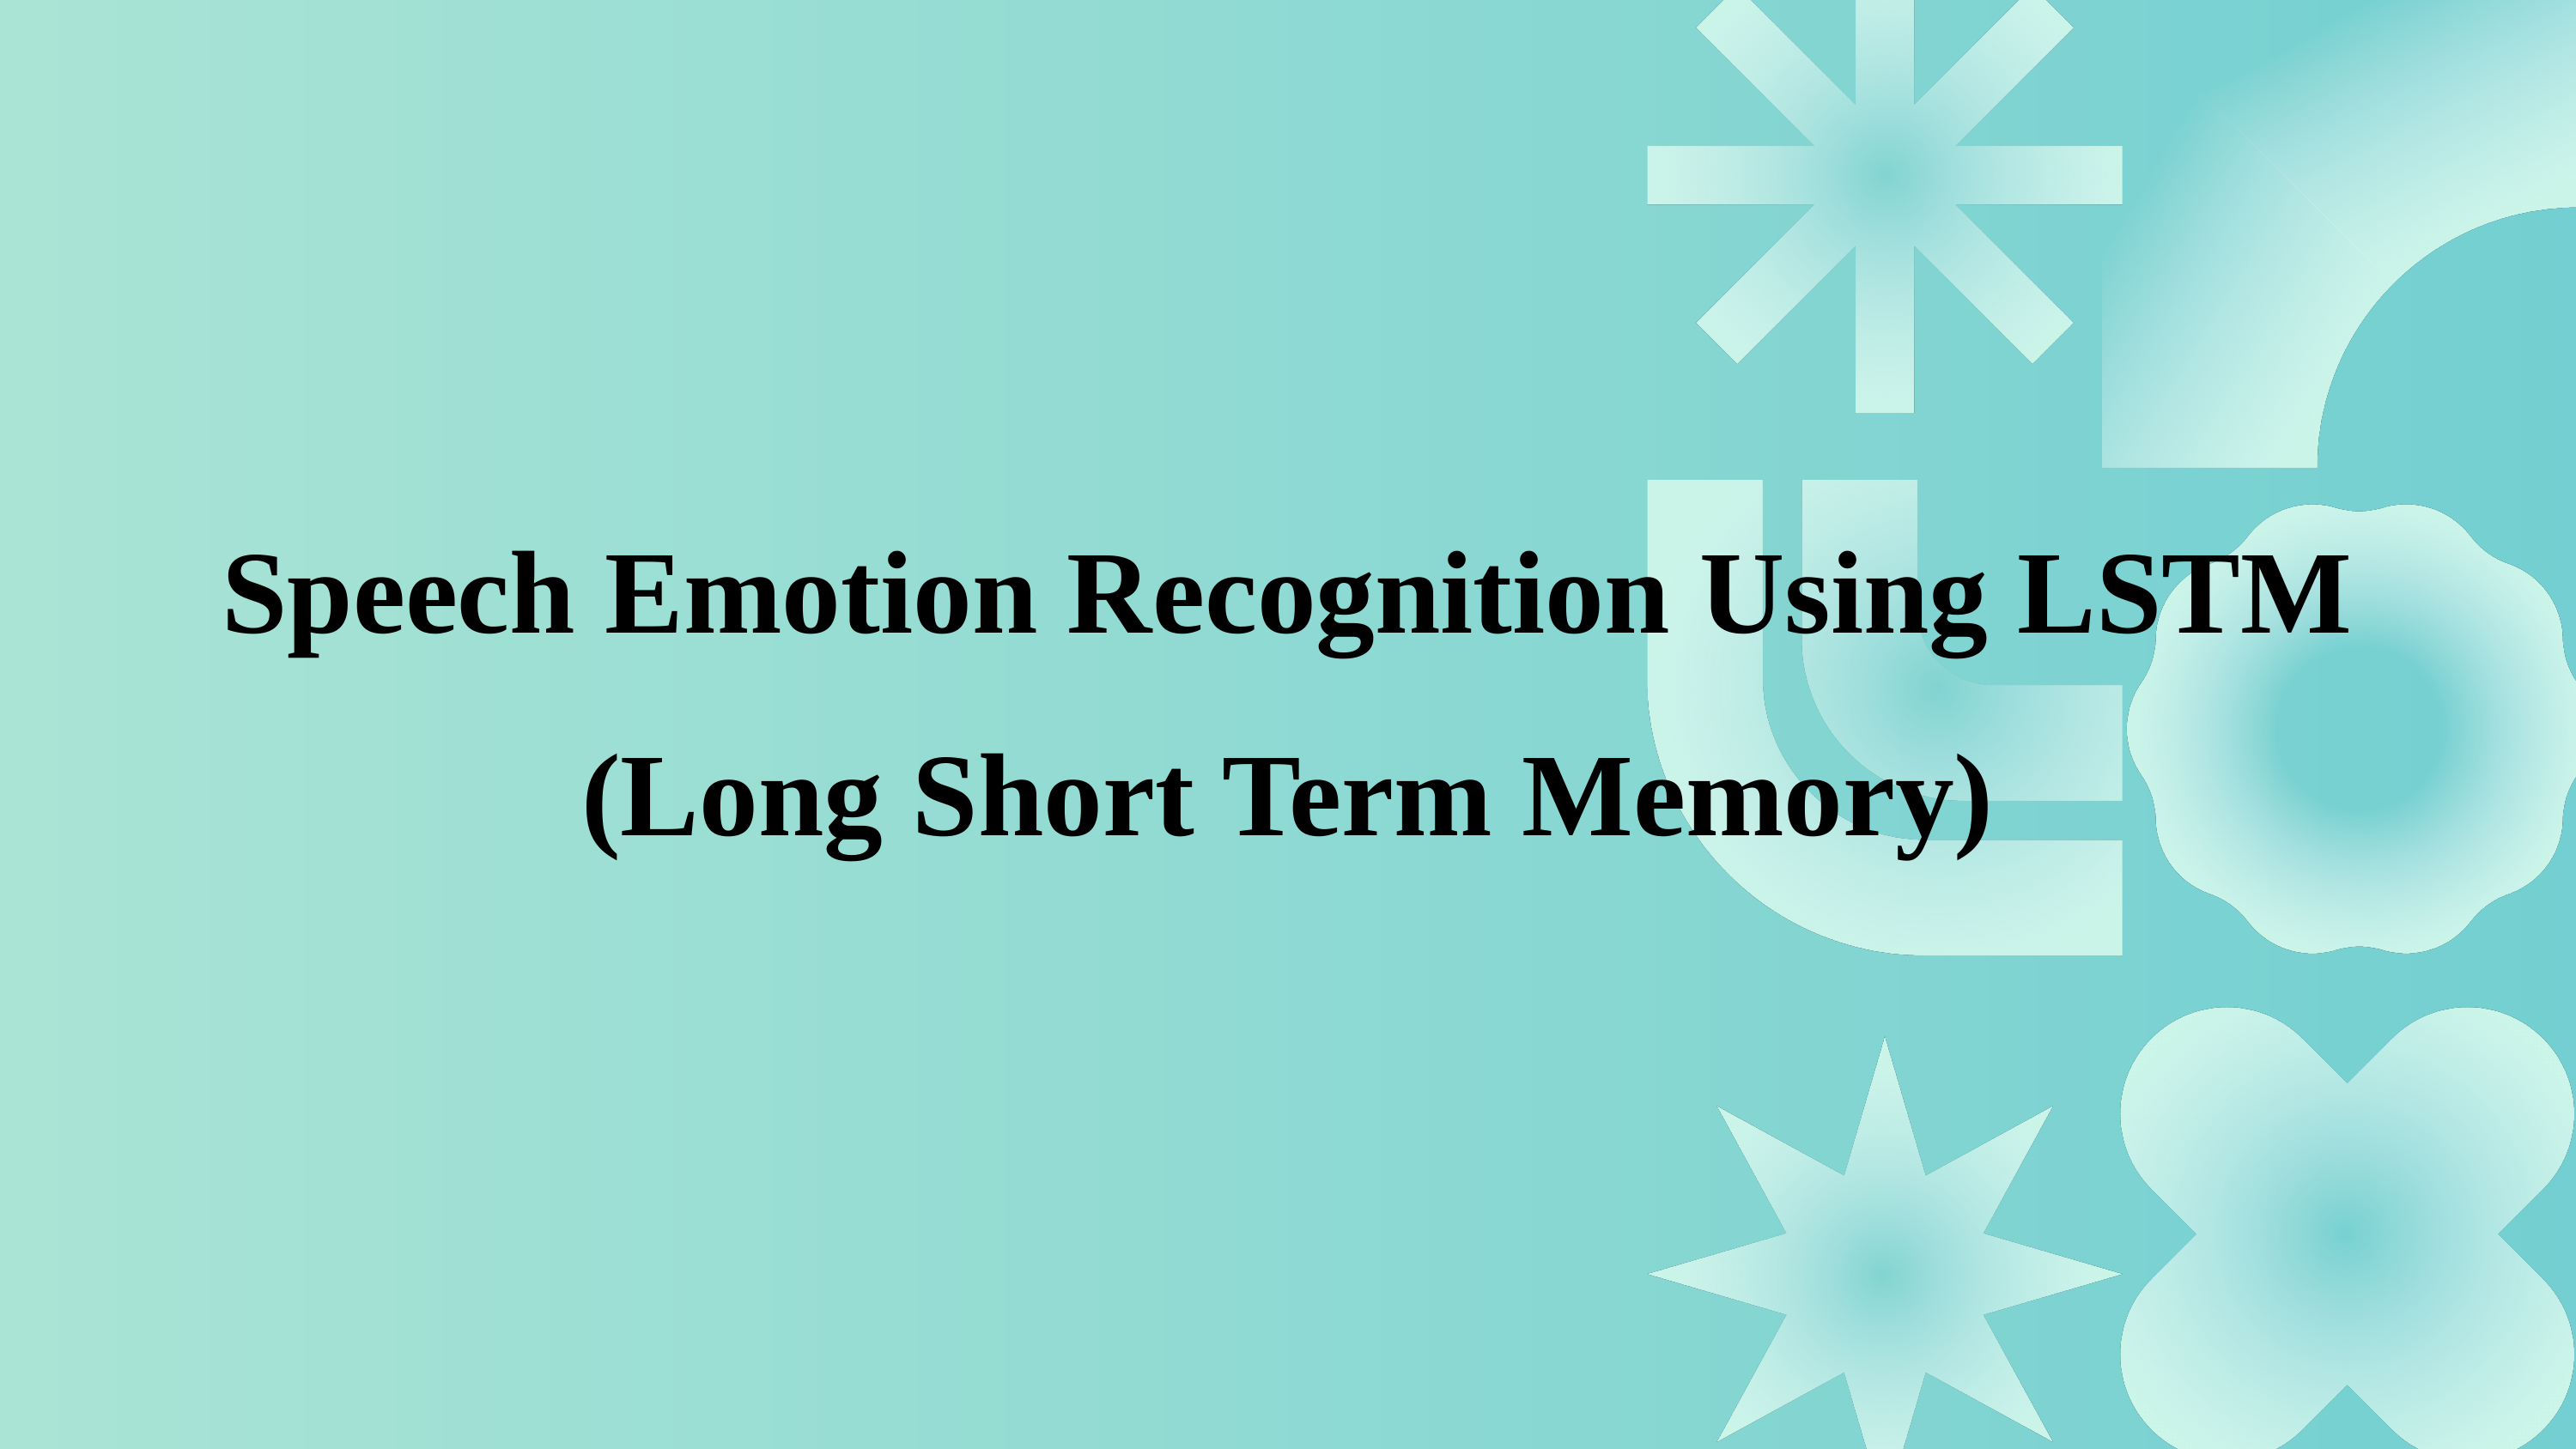

Speech Emotion Recognition Using LSTM (Long Short Term Memory)